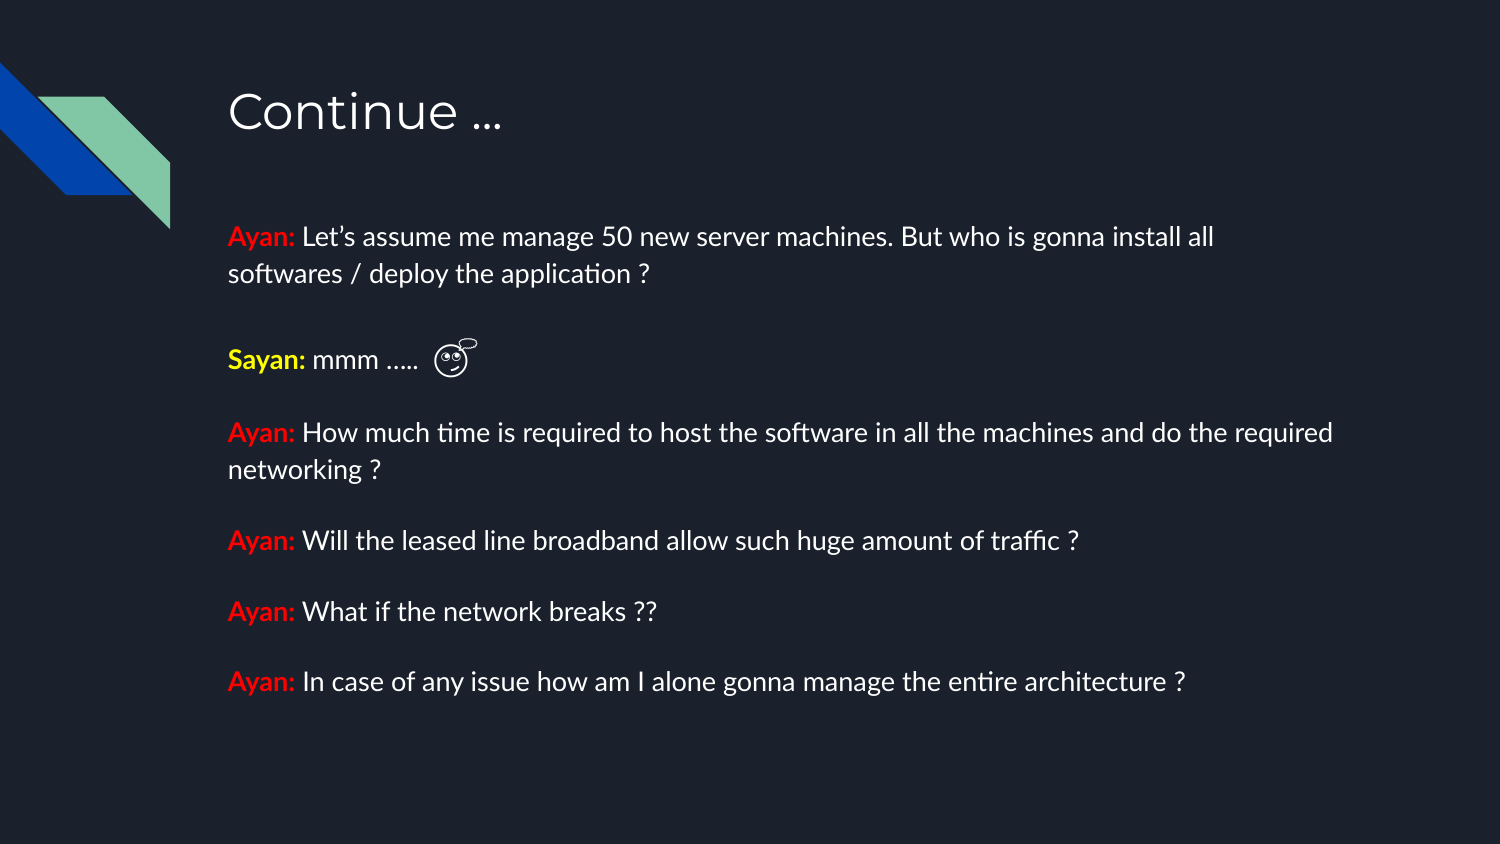

# Continue ...
Ayan: Let’s assume me manage 50 new server machines. But who is gonna install all softwares / deploy the application ?
Sayan: mmm …..  🤔
Ayan: How much time is required to host the software in all the machines and do the required networking ?
Ayan: Will the leased line broadband allow such huge amount of traffic ?
Ayan: What if the network breaks ??
Ayan: In case of any issue how am I alone gonna manage the entire architecture ?